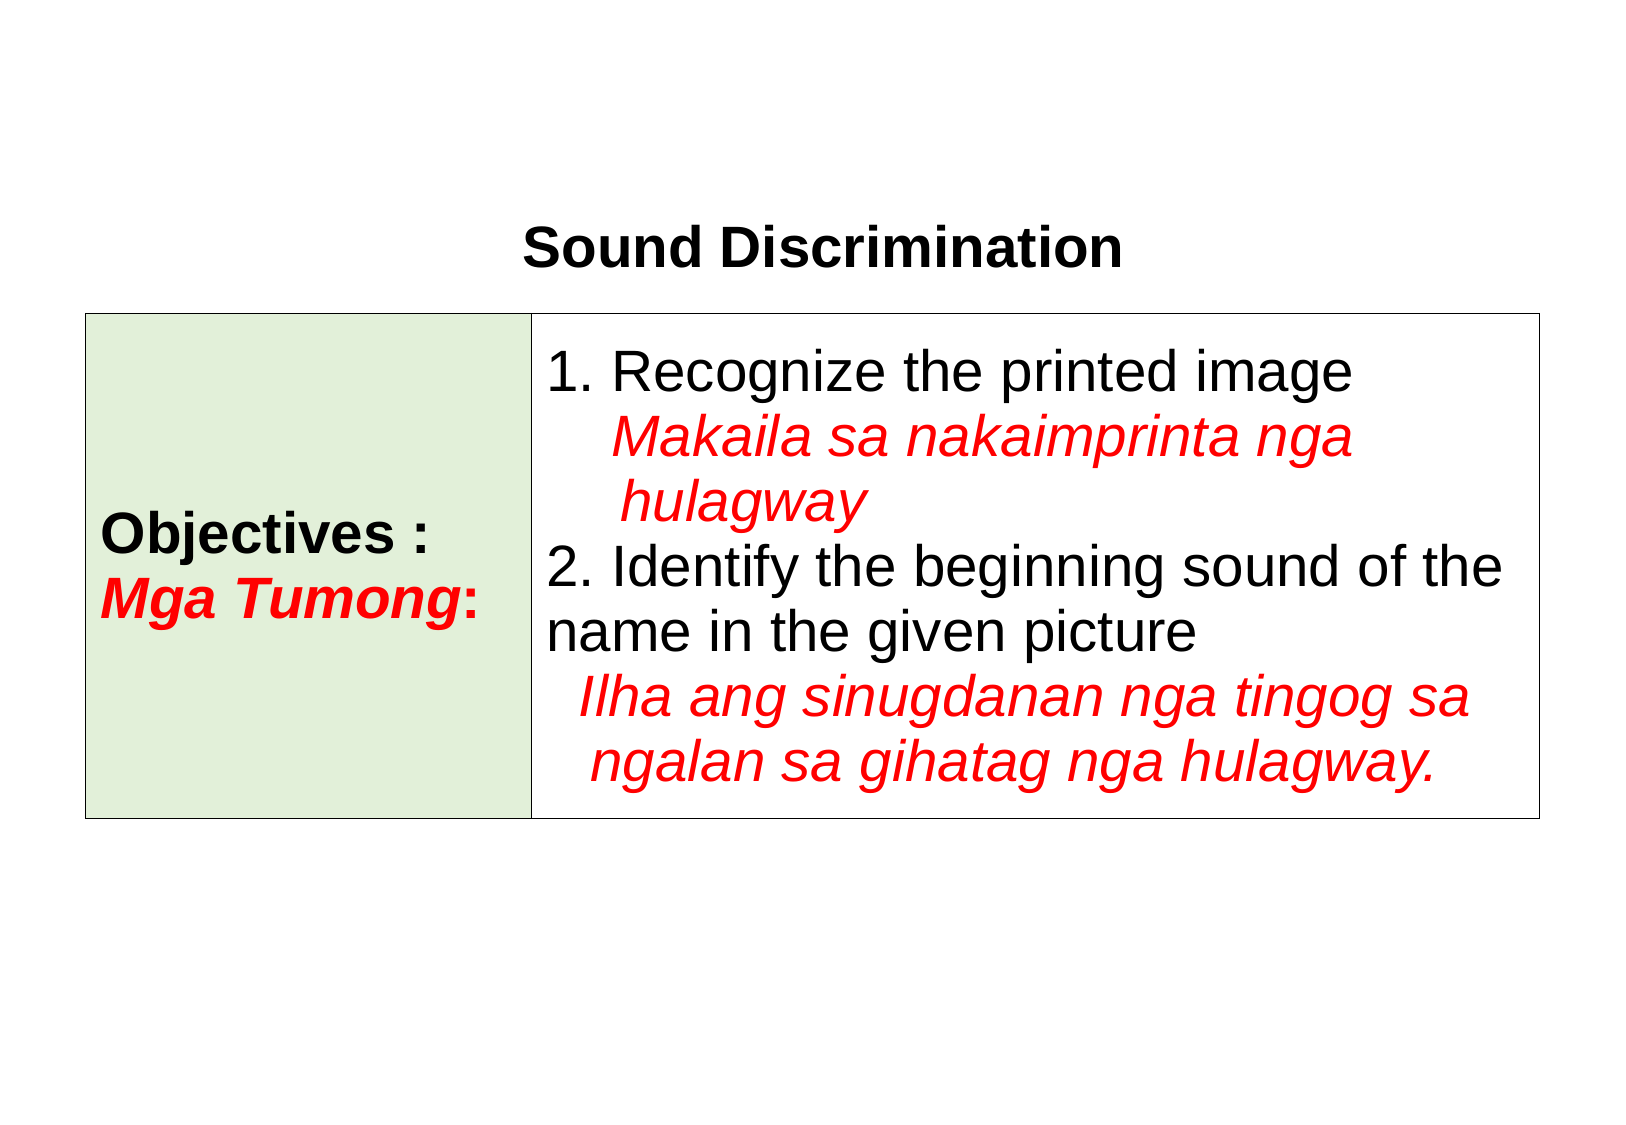

Sound Discrimination
| Objectives : Mga Tumong: | 1. Recognize the printed image Makaila sa nakaimprinta nga hulagway 2. Identify the beginning sound of the name in the given picture Ilha ang sinugdanan nga tingog sa ngalan sa gihatag nga hulagway. |
| --- | --- |